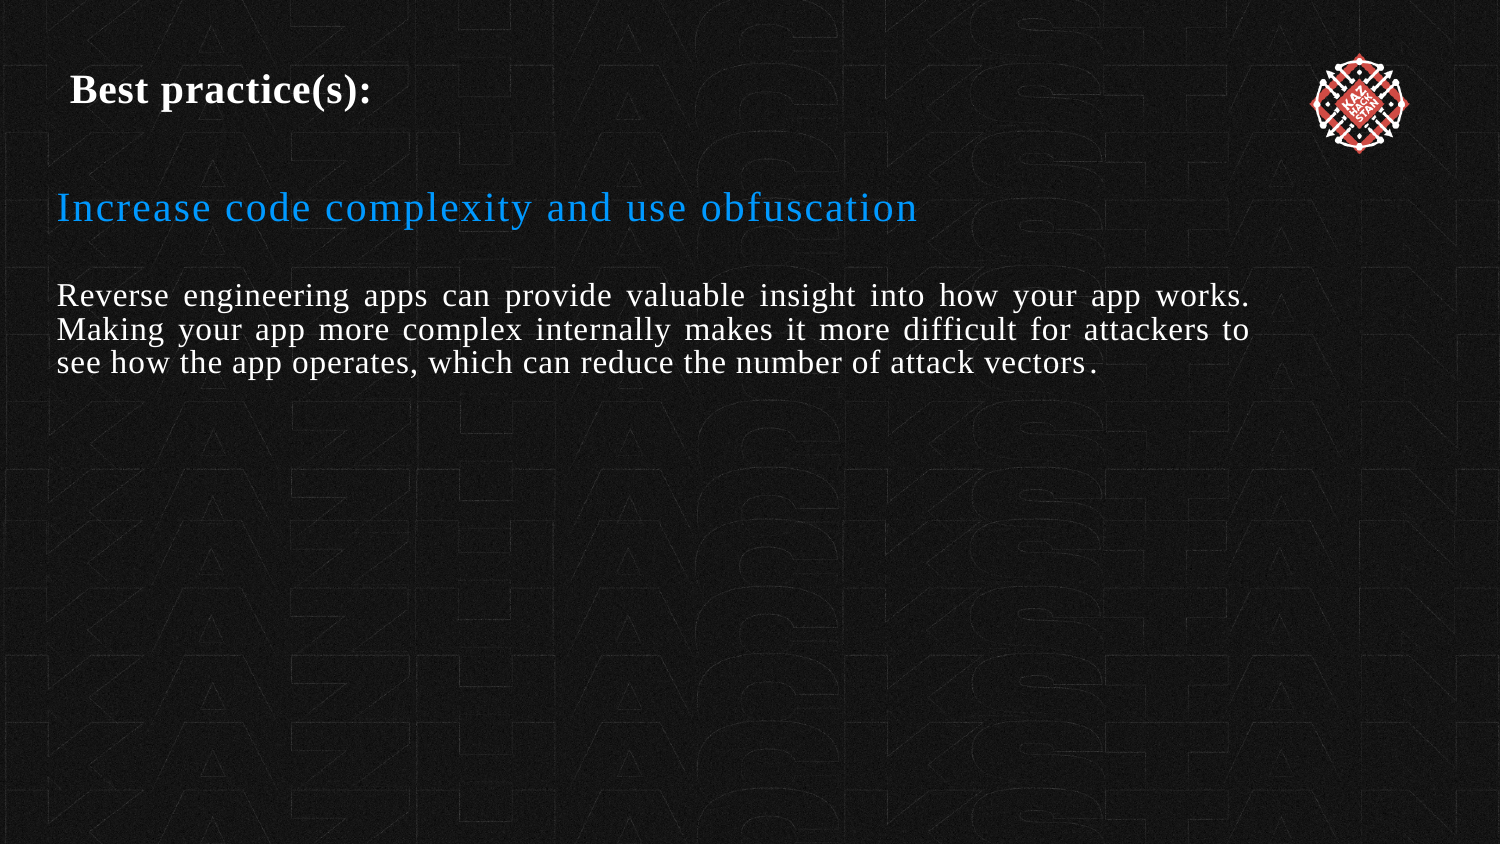

Best practice(s):
Increase code complexity and use obfuscation

Reverse engineering apps can provide valuable insight into how your app works. Making your app more complex internally makes it more difficult for attackers to see how the app operates, which can reduce the number of attack vectors.